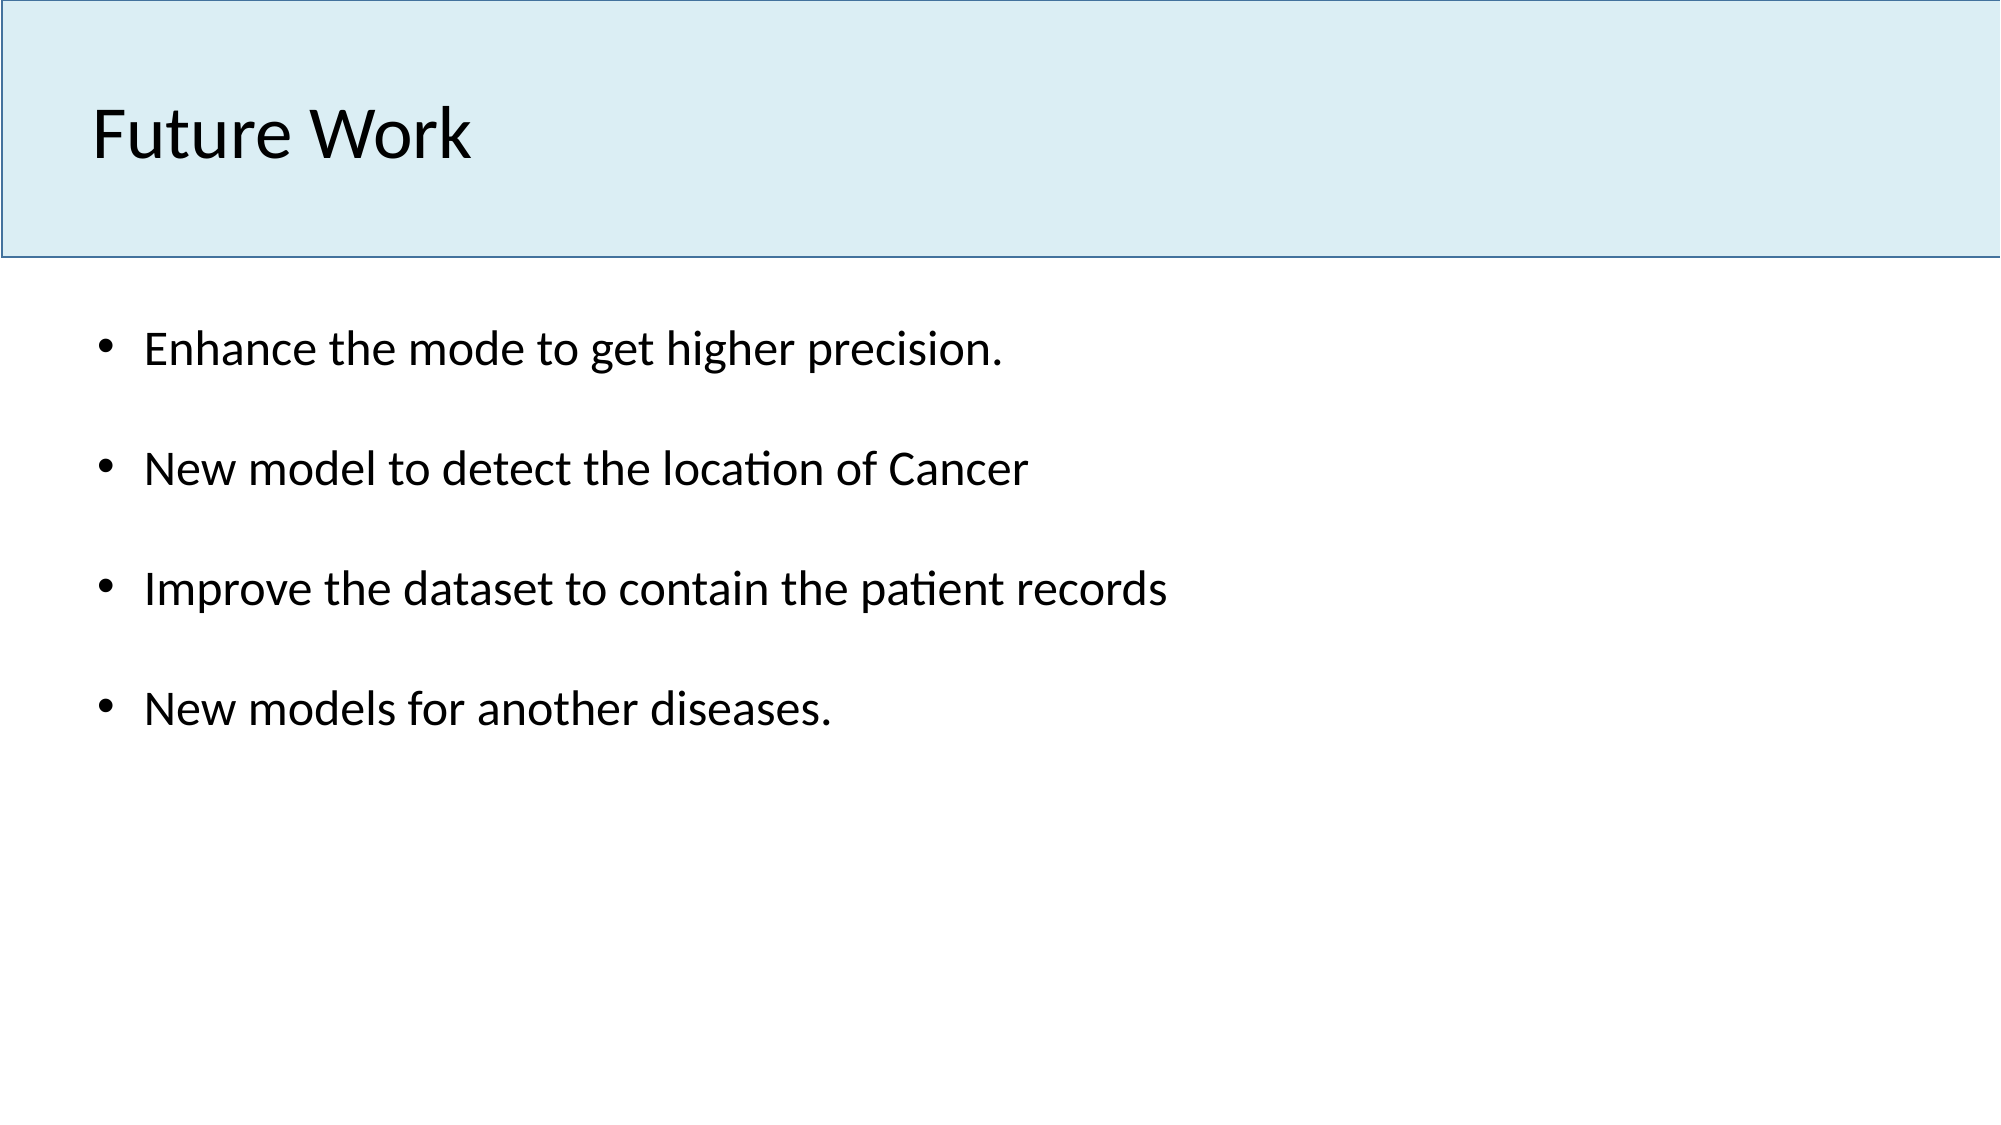

Future Work

Enhance the mode to get higher precision.

New model to detect the location of Cancer

Improve the dataset to contain the patient records

New models for another diseases.